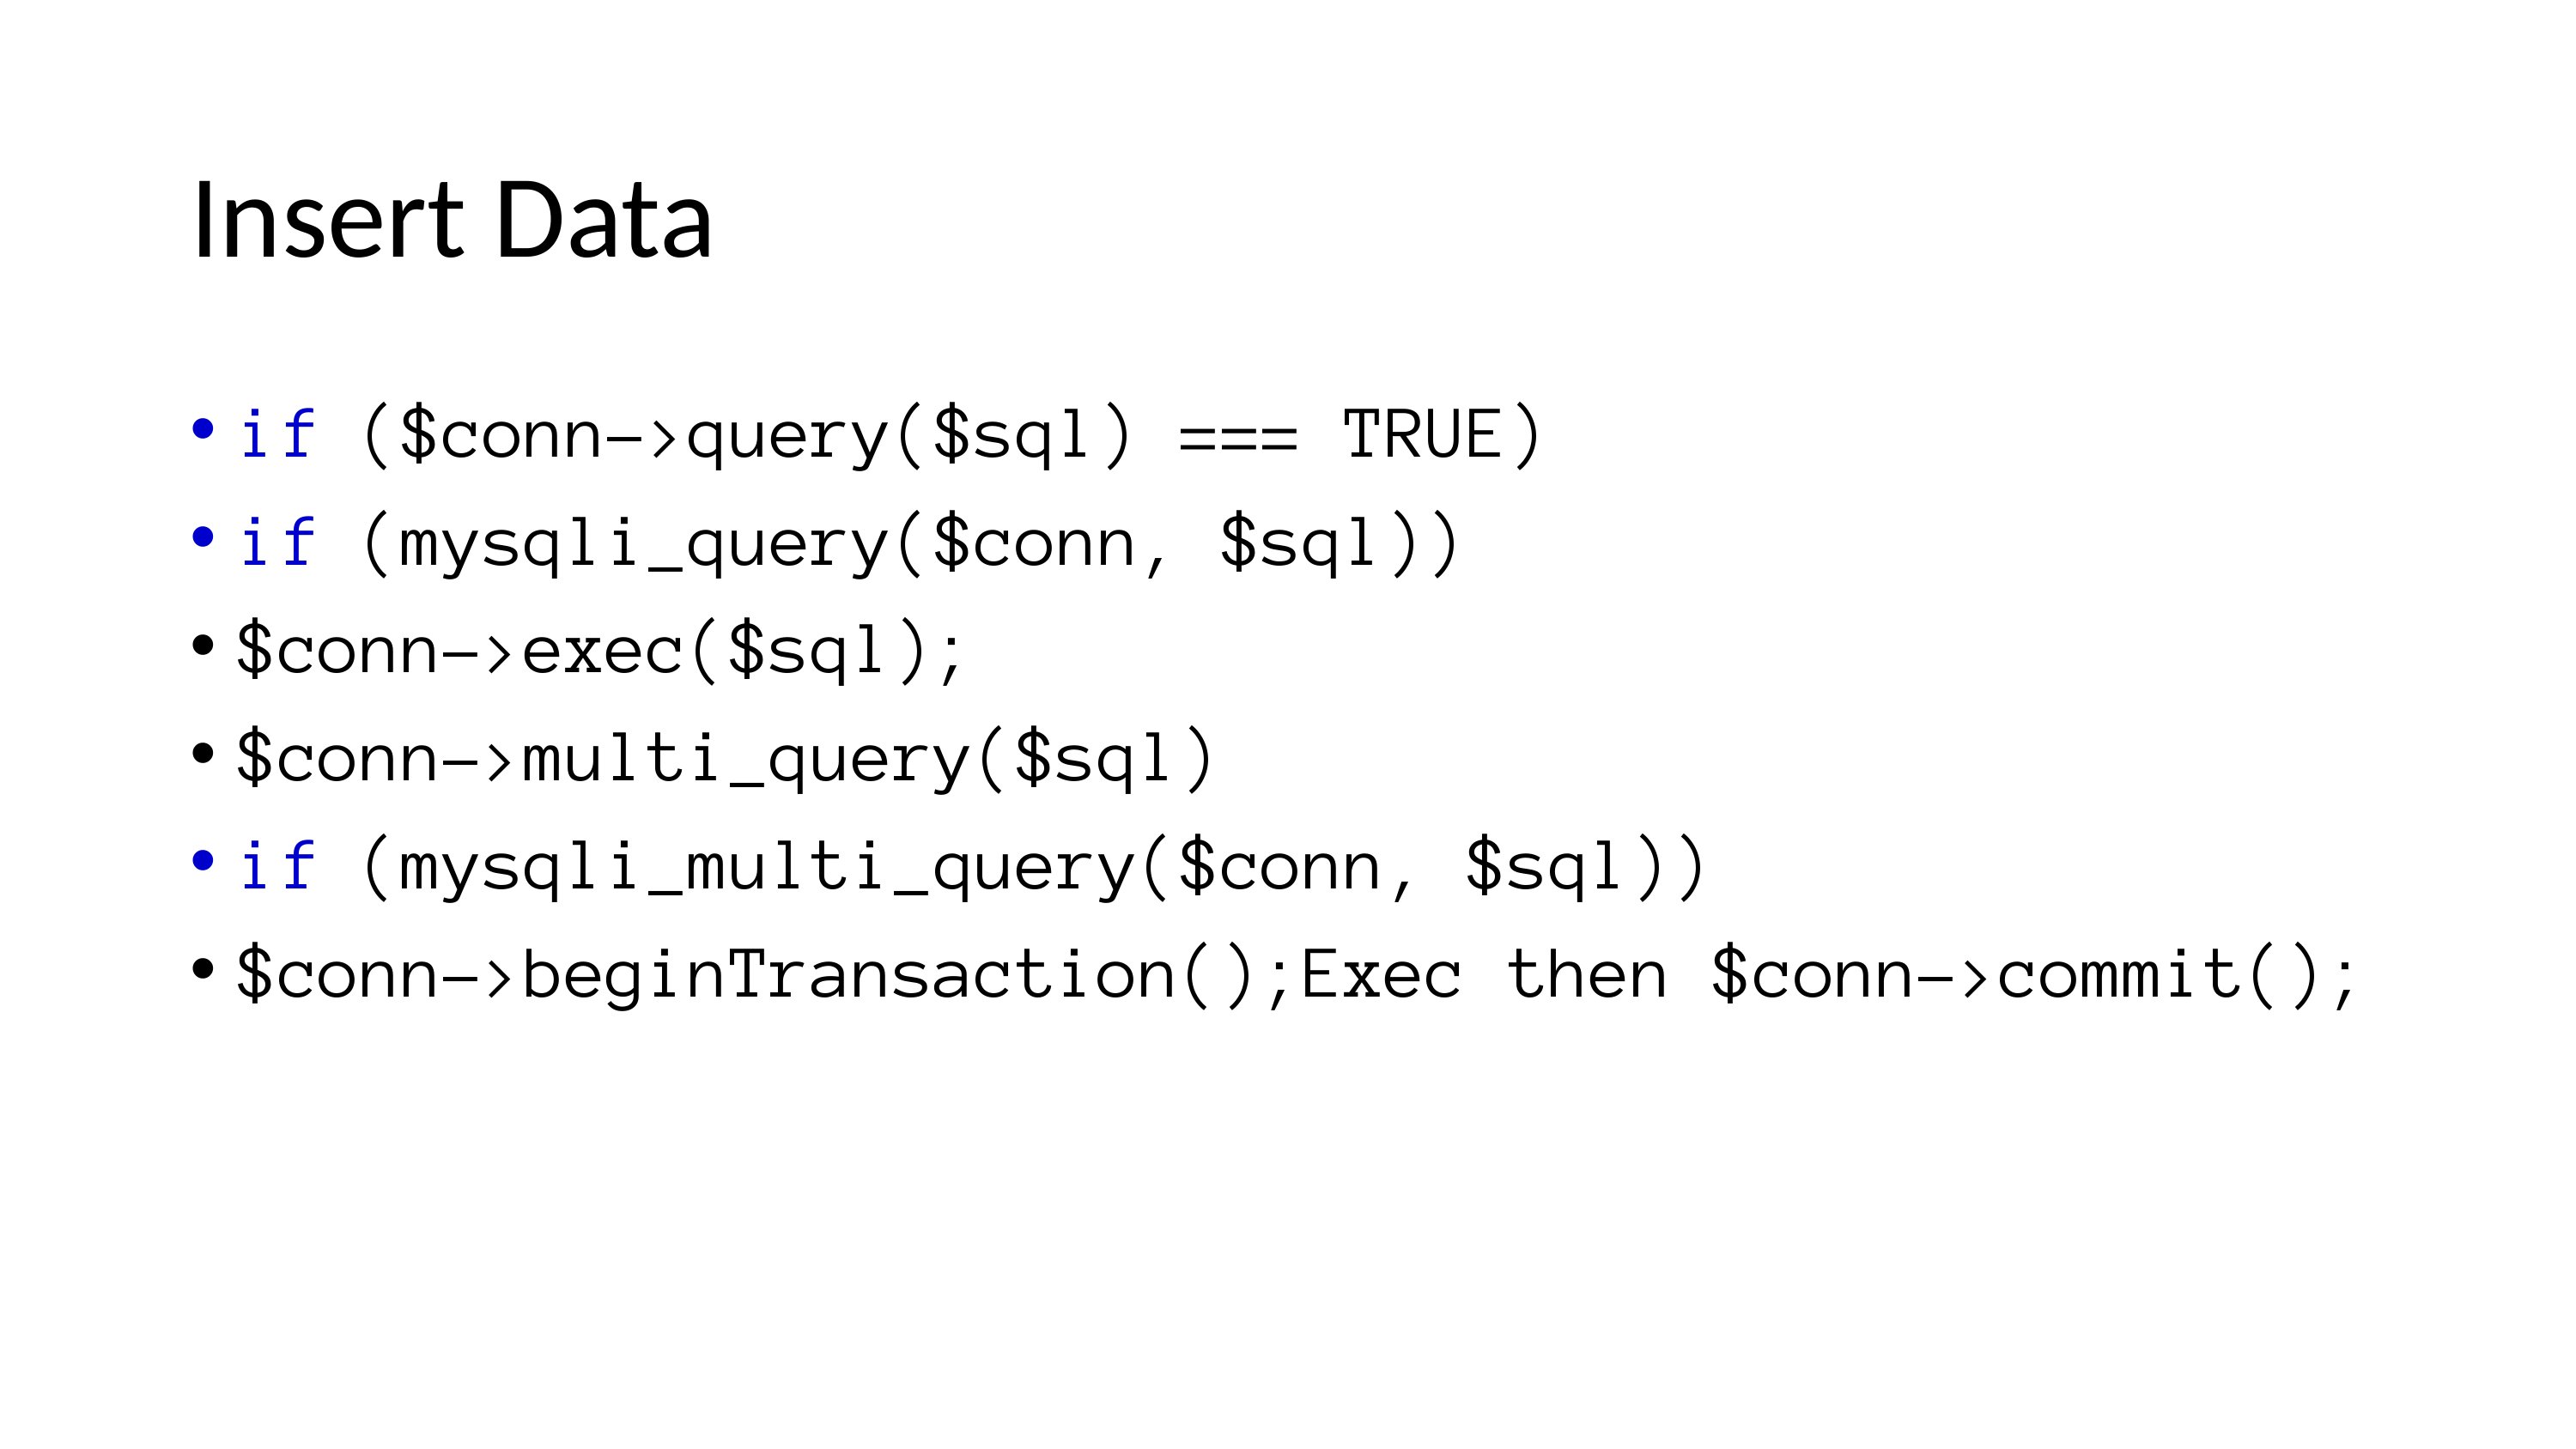

# Insert Data
if ($conn->query($sql) === TRUE)
if (mysqli_query($conn, $sql))
$conn->exec($sql);
$conn->multi_query($sql)
if (mysqli_multi_query($conn, $sql))
$conn->beginTransaction();Exec then $conn->commit();